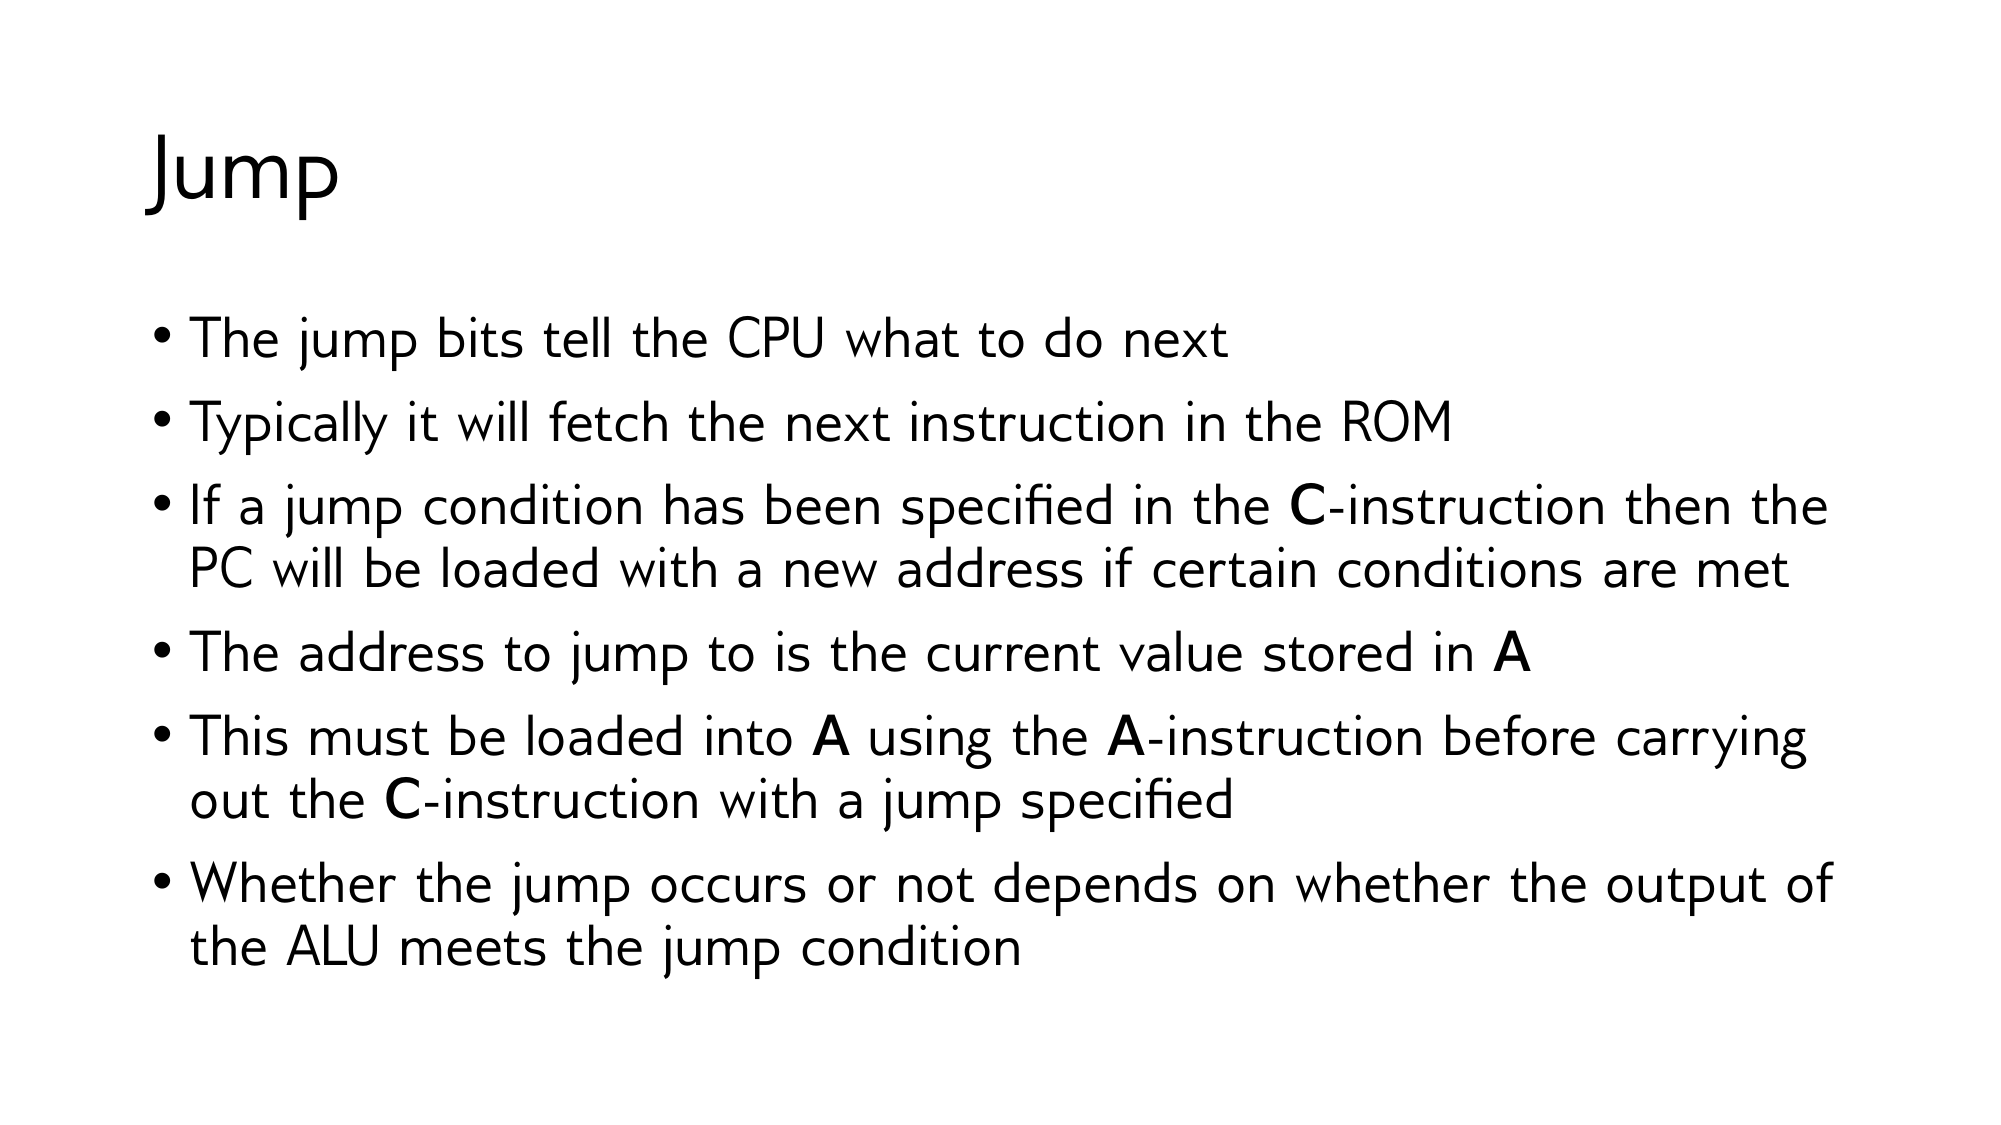

# Jump
The jump bits tell the CPU what to do next
Typically it will fetch the next instruction in the ROM
If a jump condition has been specified in the C-instruction then the PC will be loaded with a new address if certain conditions are met
The address to jump to is the current value stored in A
This must be loaded into A using the A-instruction before carrying out the C-instruction with a jump specified
Whether the jump occurs or not depends on whether the output of the ALU meets the jump condition